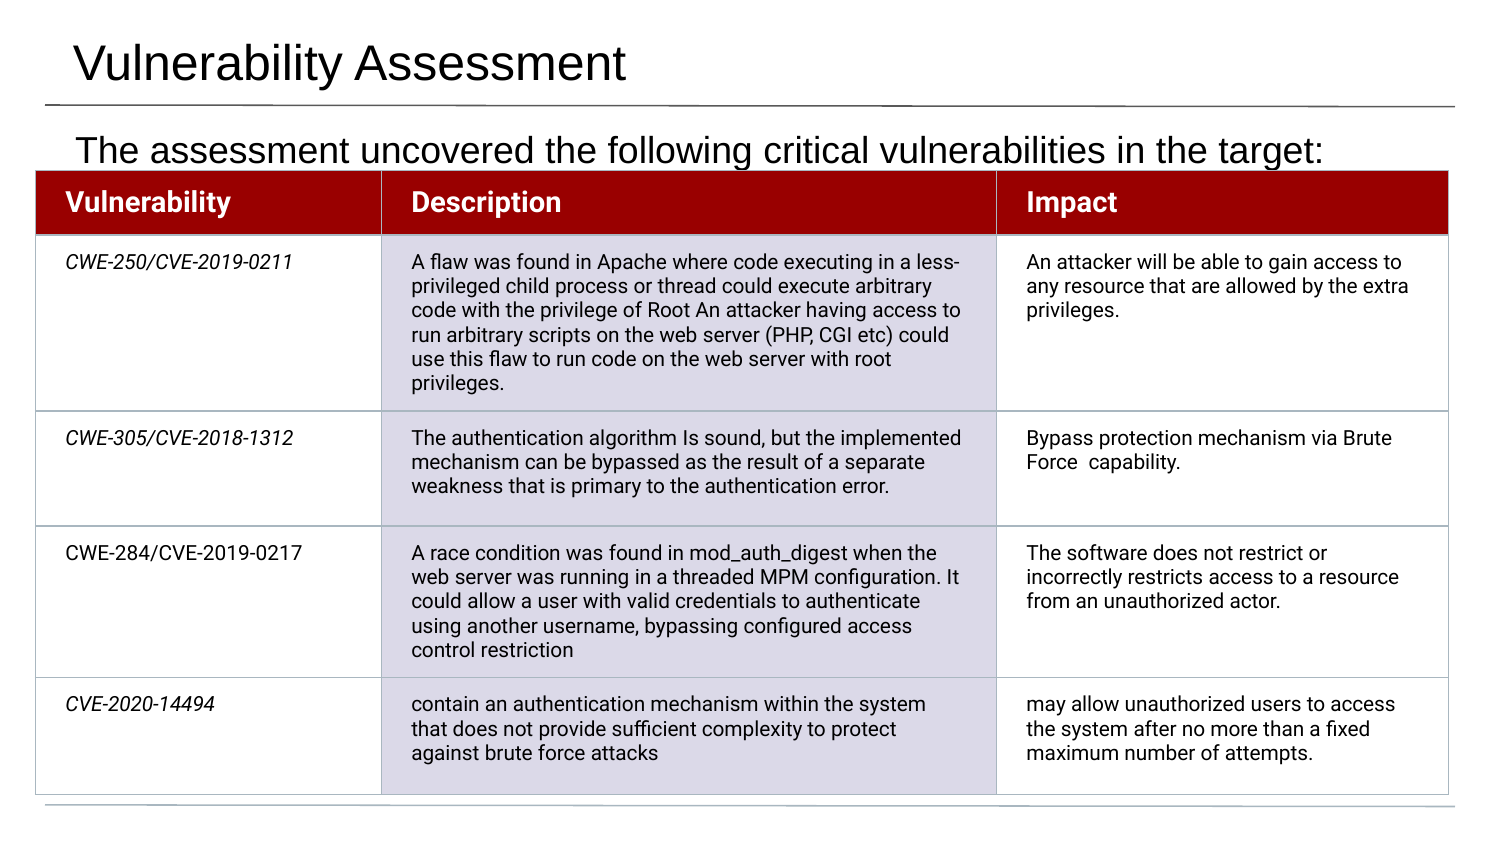

# Vulnerability Assessment
The assessment uncovered the following critical vulnerabilities in the target:
| Vulnerability | Description | Impact |
| --- | --- | --- |
| CWE-250/CVE-2019-0211 | A flaw was found in Apache where code executing in a less-privileged child process or thread could execute arbitrary code with the privilege of Root An attacker having access to run arbitrary scripts on the web server (PHP, CGI etc) could use this flaw to run code on the web server with root privileges. | An attacker will be able to gain access to any resource that are allowed by the extra privileges. |
| CWE-305/CVE-2018-1312 | The authentication algorithm Is sound, but the implemented mechanism can be bypassed as the result of a separate weakness that is primary to the authentication error. | Bypass protection mechanism via Brute Force capability. |
| CWE-284/CVE-2019-0217 | A race condition was found in mod\_auth\_digest when the web server was running in a threaded MPM configuration. It could allow a user with valid credentials to authenticate using another username, bypassing configured access control restriction | The software does not restrict or incorrectly restricts access to a resource from an unauthorized actor. |
| CVE-2020-14494 | contain an authentication mechanism within the system that does not provide sufficient complexity to protect against brute force attacks | may allow unauthorized users to access the system after no more than a fixed maximum number of attempts. |